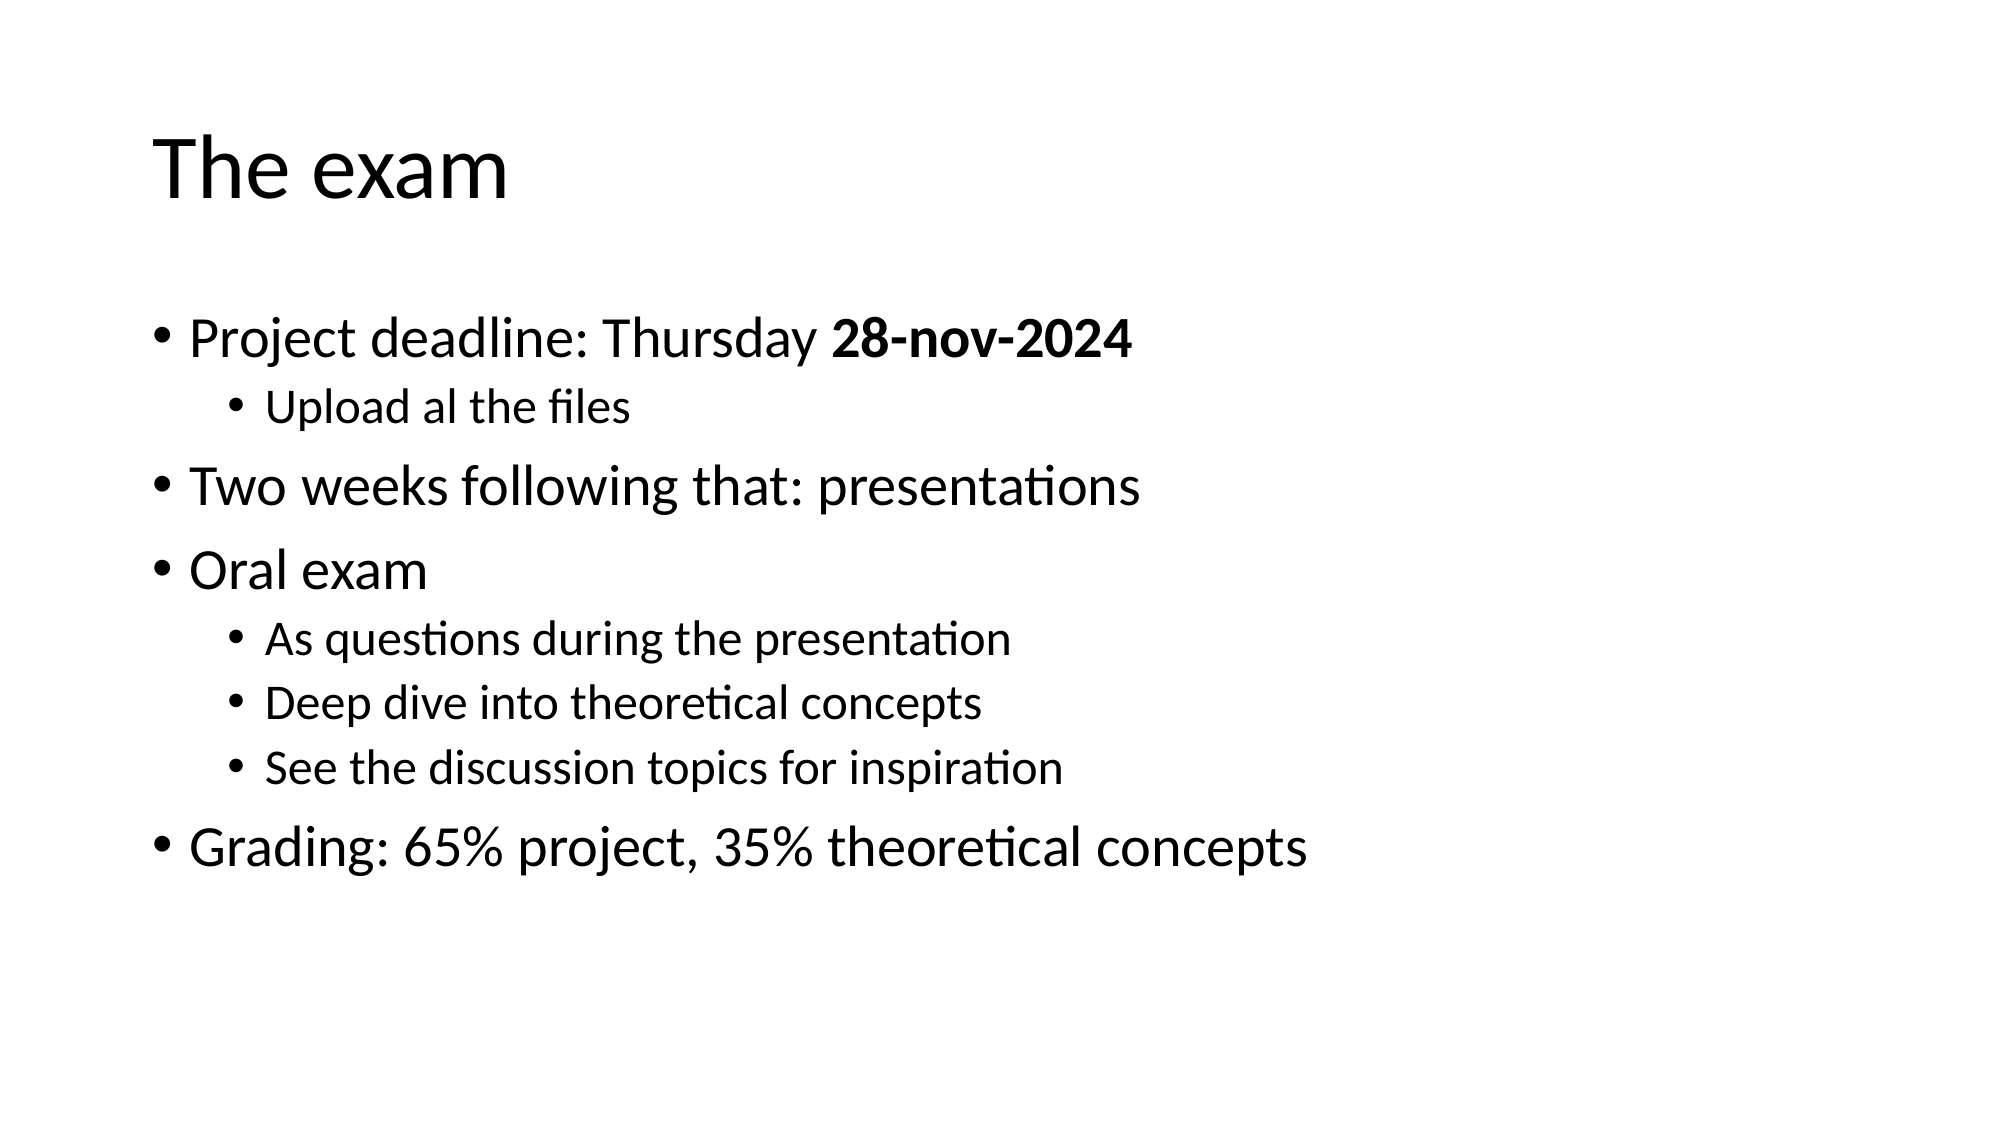

# The exam
Project deadline: Thursday 28-nov-2024
Upload al the files
Two weeks following that: presentations
Oral exam
As questions during the presentation
Deep dive into theoretical concepts
See the discussion topics for inspiration
Grading: 65% project, 35% theoretical concepts